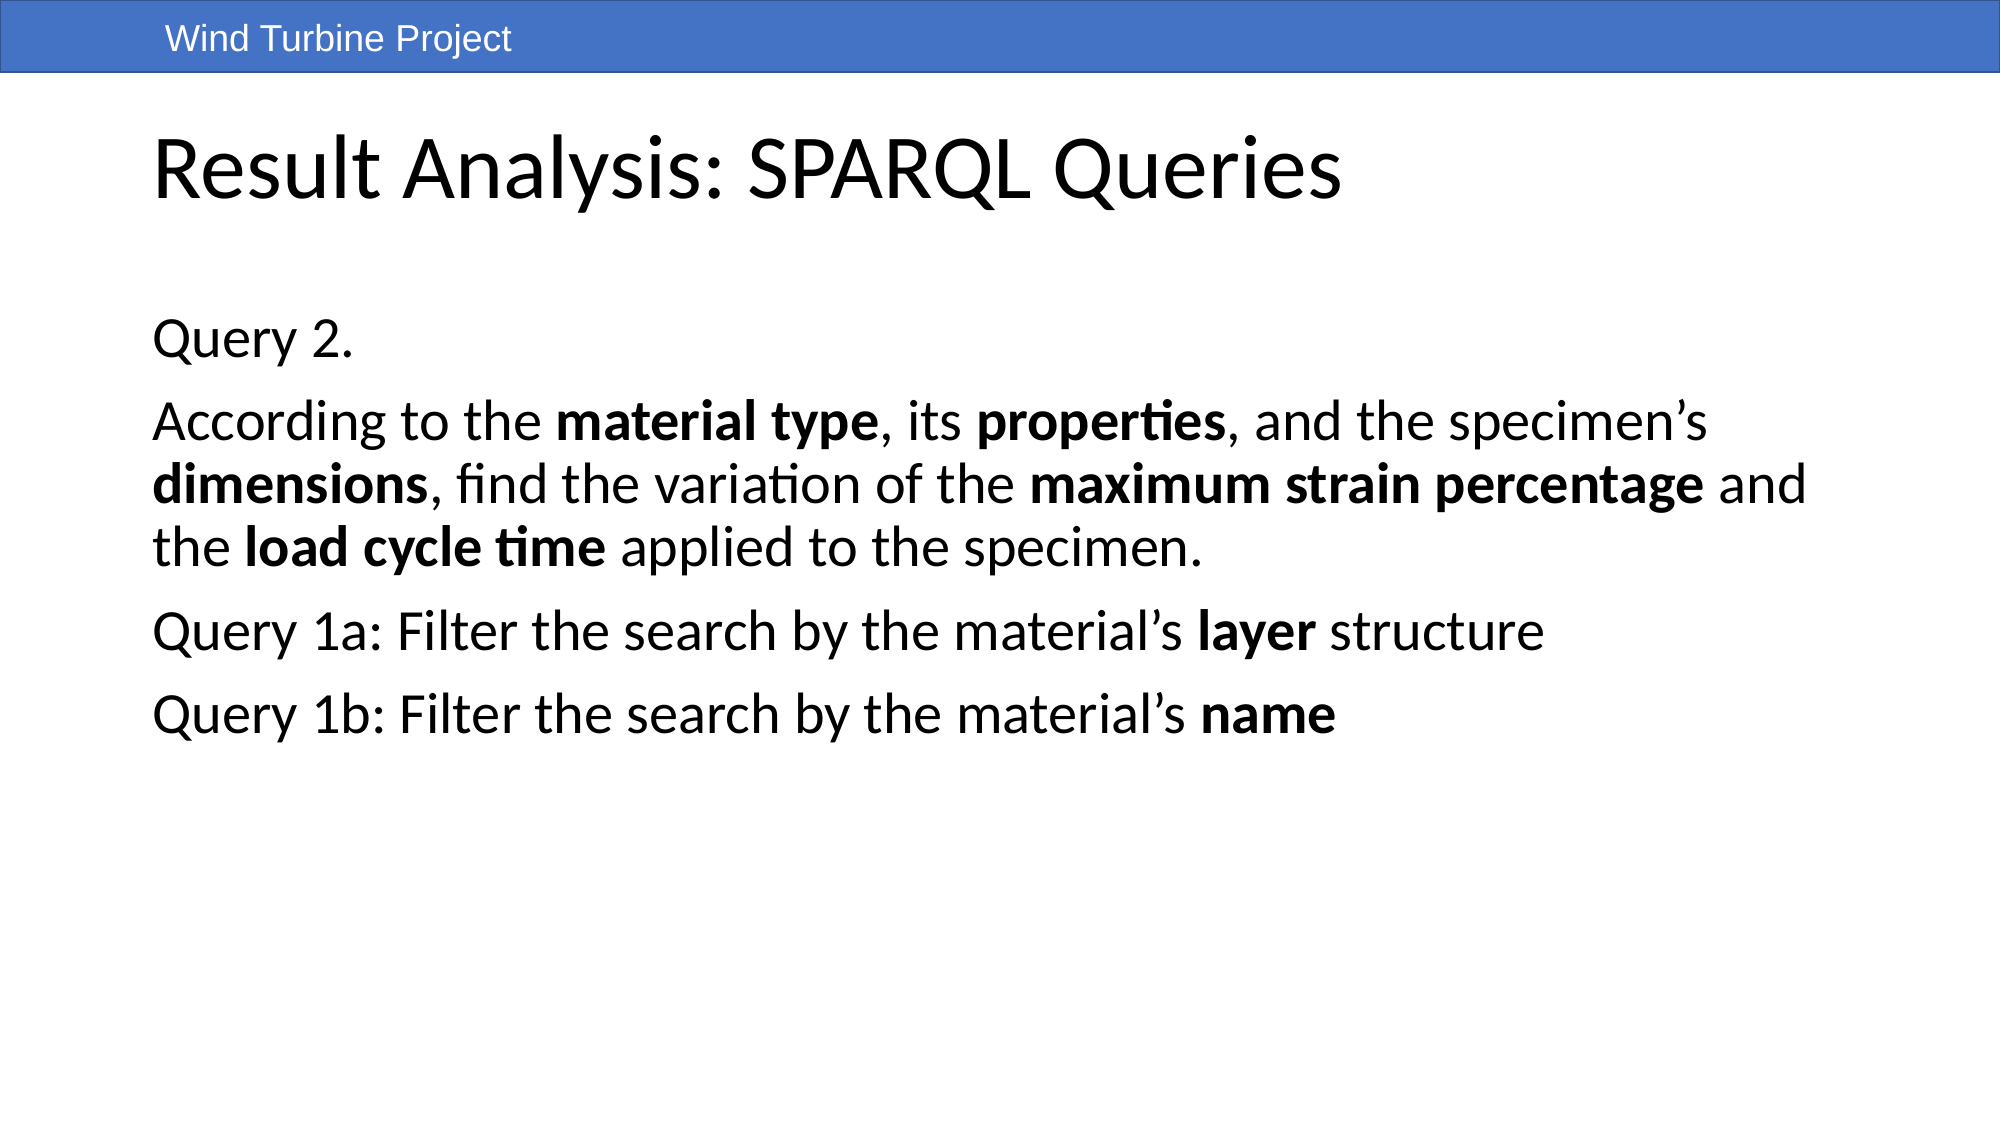

Wind Turbine Project
# Result Analysis: SPARQL Queries
Query 2.
According to the material type, its properties, and the specimen’s dimensions, find the variation of the maximum strain percentage and the load cycle time applied to the specimen.
Query 1a: Filter the search by the material’s layer structure
Query 1b: Filter the search by the material’s name